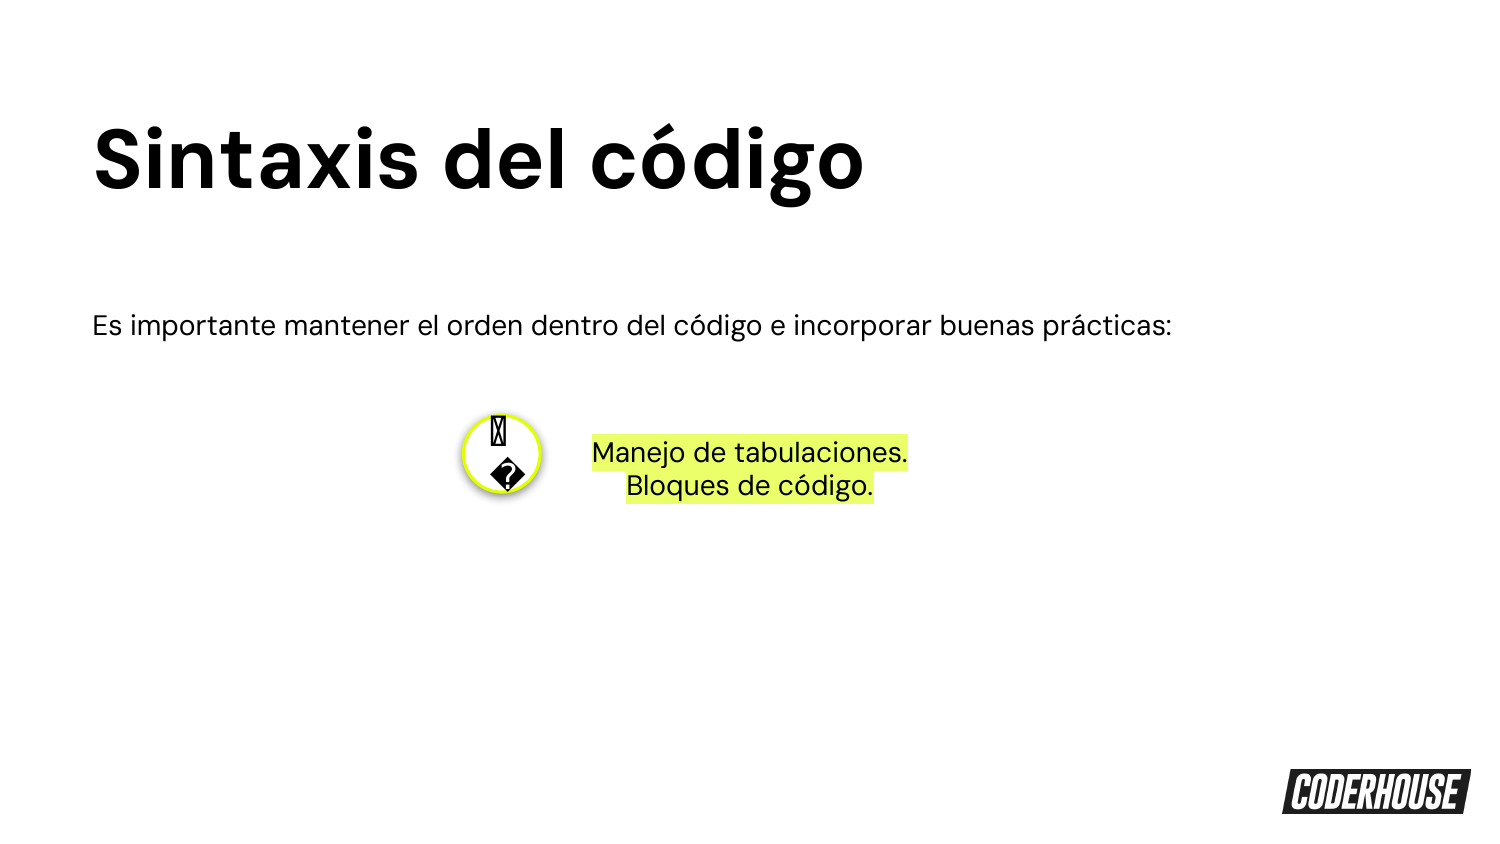

Sintaxis del código
Es importante mantener el orden dentro del código e incorporar buenas prácticas:

👍
Manejo de tabulaciones.
Bloques de código.